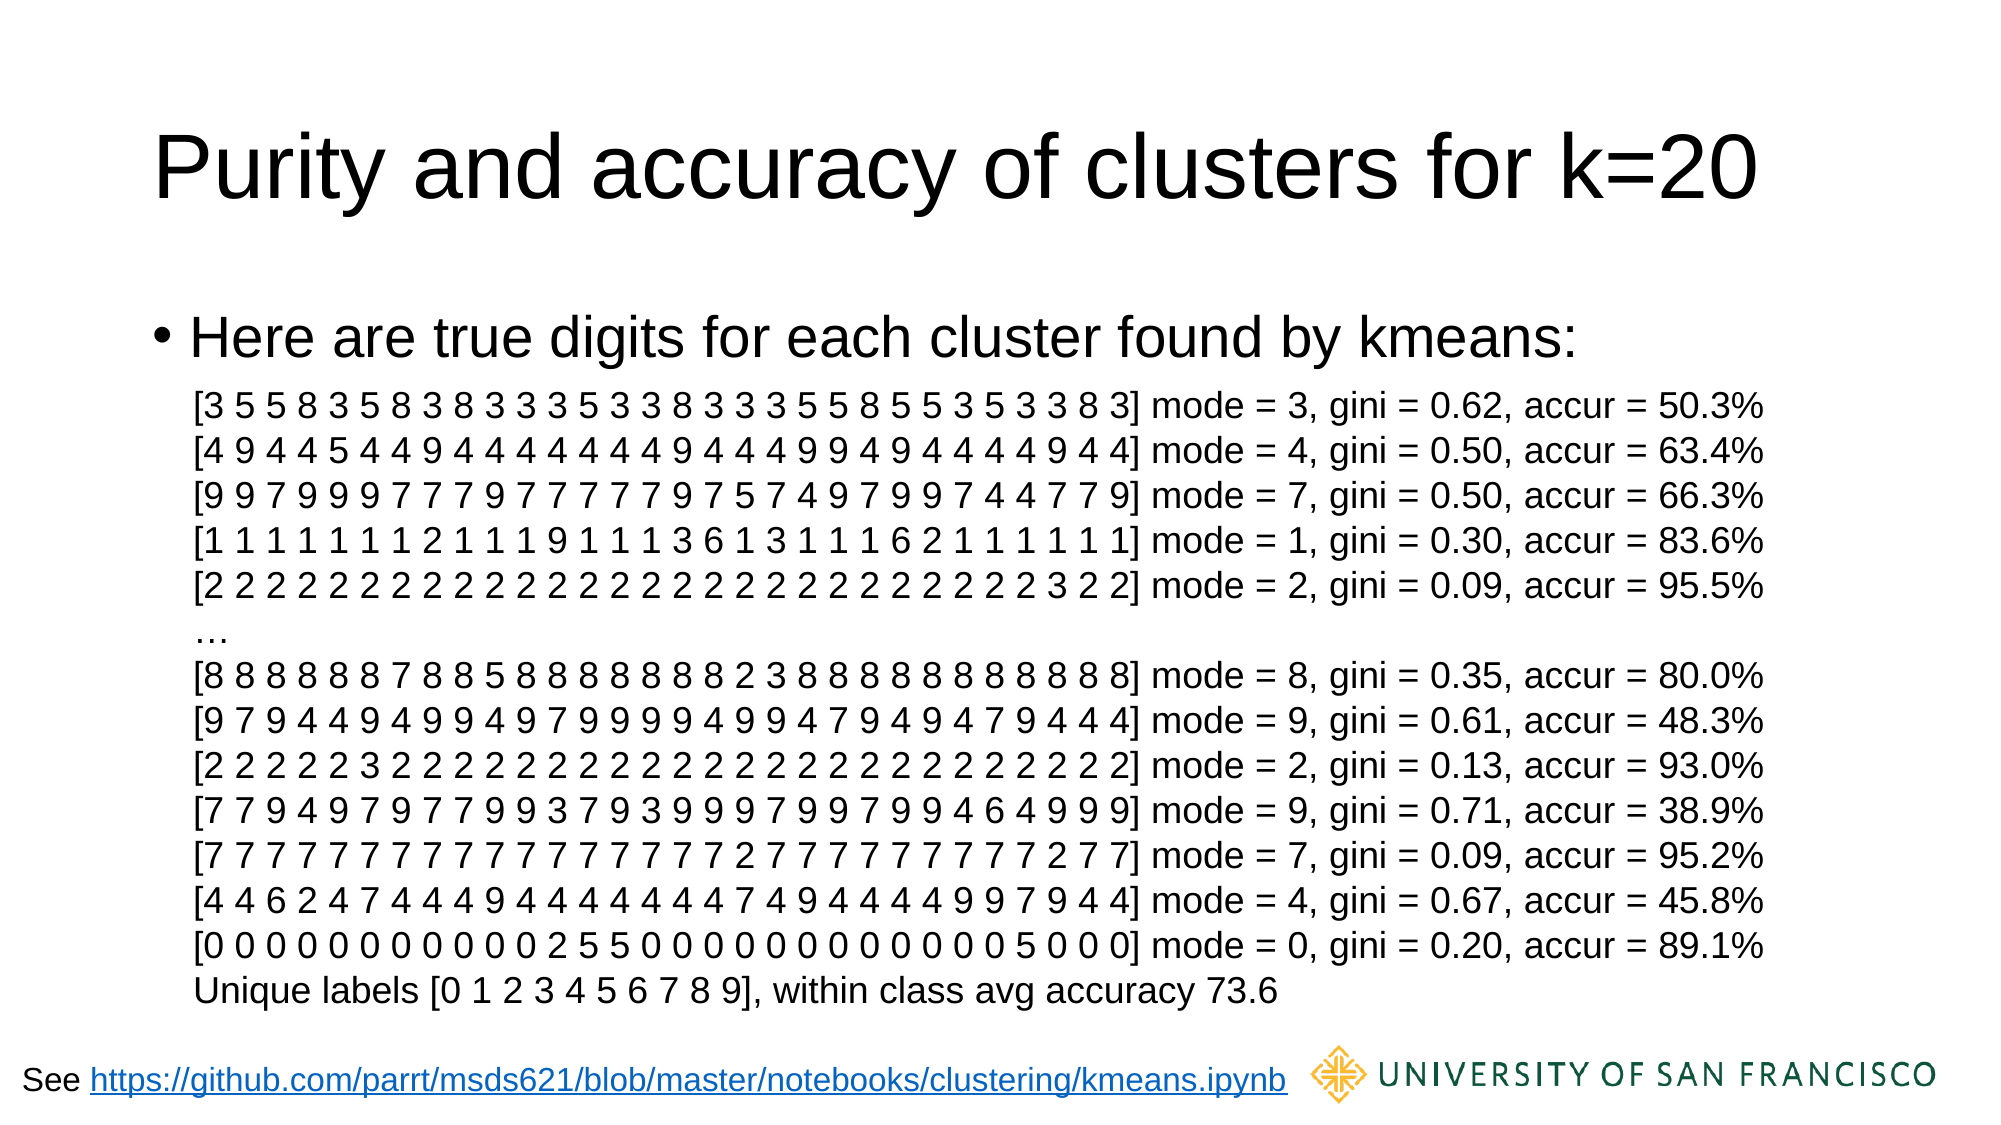

# Purity and accuracy of clusters for k=20
Here are true digits for each cluster found by kmeans:

[3 5 5 8 3 5 8 3 8 3 3 3 5 3 3 8 3 3 3 5 5 8 5 5 3 5 3 3 8 3] mode = 3, gini = 0.62, accur = 50.3%
[4 9 4 4 5 4 4 9 4 4 4 4 4 4 4 9 4 4 4 9 9 4 9 4 4 4 4 9 4 4] mode = 4, gini = 0.50, accur = 63.4%
[9 9 7 9 9 9 7 7 7 9 7 7 7 7 7 9 7 5 7 4 9 7 9 9 7 4 4 7 7 9] mode = 7, gini = 0.50, accur = 66.3%
[1 1 1 1 1 1 1 2 1 1 1 9 1 1 1 3 6 1 3 1 1 1 6 2 1 1 1 1 1 1] mode = 1, gini = 0.30, accur = 83.6%
[2 2 2 2 2 2 2 2 2 2 2 2 2 2 2 2 2 2 2 2 2 2 2 2 2 2 2 3 2 2] mode = 2, gini = 0.09, accur = 95.5%
…
[8 8 8 8 8 8 7 8 8 5 8 8 8 8 8 8 8 2 3 8 8 8 8 8 8 8 8 8 8 8] mode = 8, gini = 0.35, accur = 80.0%
[9 7 9 4 4 9 4 9 9 4 9 7 9 9 9 9 4 9 9 4 7 9 4 9 4 7 9 4 4 4] mode = 9, gini = 0.61, accur = 48.3%
[2 2 2 2 2 3 2 2 2 2 2 2 2 2 2 2 2 2 2 2 2 2 2 2 2 2 2 2 2 2] mode = 2, gini = 0.13, accur = 93.0%
[7 7 9 4 9 7 9 7 7 9 9 3 7 9 3 9 9 9 7 9 9 7 9 9 4 6 4 9 9 9] mode = 9, gini = 0.71, accur = 38.9%
[7 7 7 7 7 7 7 7 7 7 7 7 7 7 7 7 7 2 7 7 7 7 7 7 7 7 7 2 7 7] mode = 7, gini = 0.09, accur = 95.2%
[4 4 6 2 4 7 4 4 4 9 4 4 4 4 4 4 4 7 4 9 4 4 4 4 9 9 7 9 4 4] mode = 4, gini = 0.67, accur = 45.8%
[0 0 0 0 0 0 0 0 0 0 0 2 5 5 0 0 0 0 0 0 0 0 0 0 0 0 5 0 0 0] mode = 0, gini = 0.20, accur = 89.1%
Unique labels [0 1 2 3 4 5 6 7 8 9], within class avg accuracy 73.6
See https://github.com/parrt/msds621/blob/master/notebooks/clustering/kmeans.ipynb